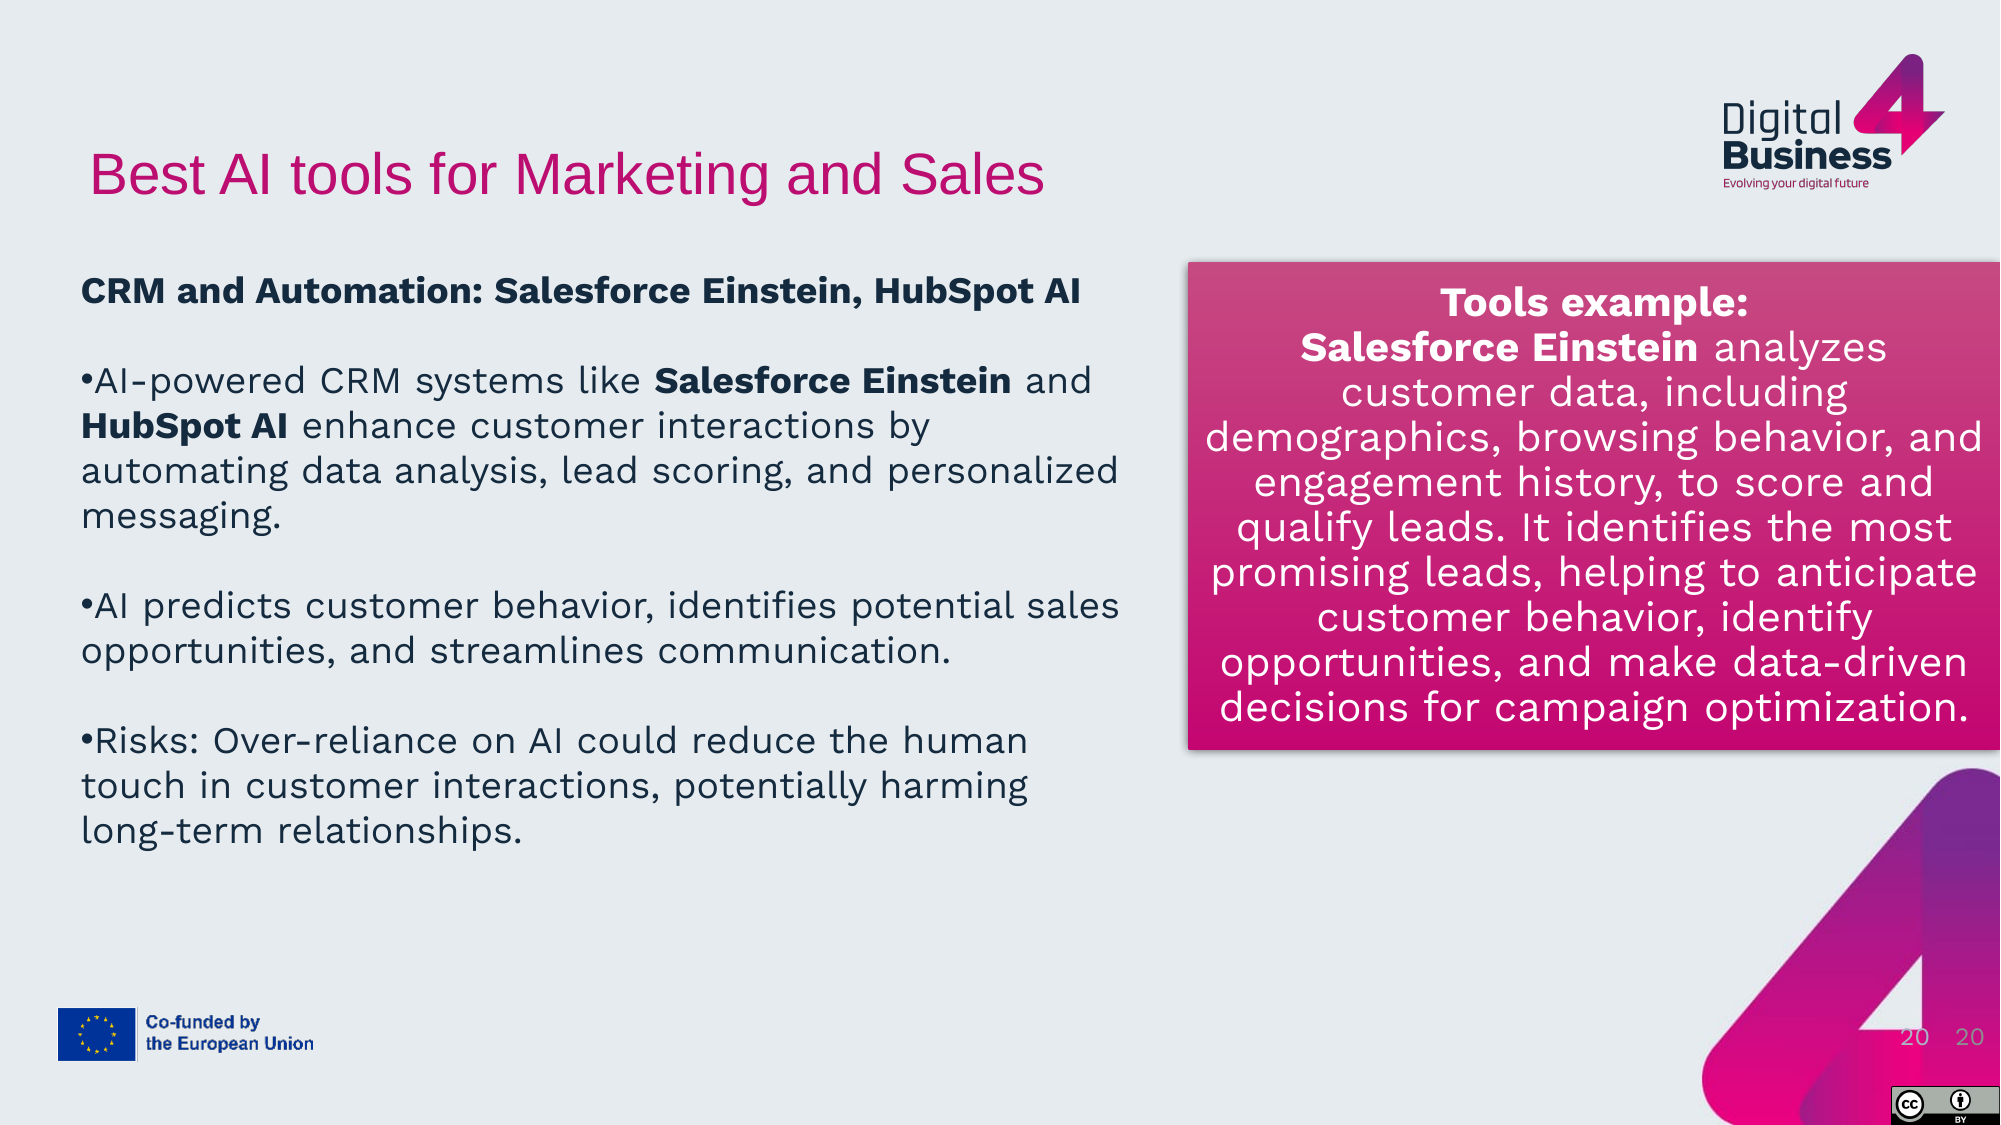

# Best AI tools for Marketing and Sales
CRM and Automation: Salesforce Einstein, HubSpot AI
AI-powered CRM systems like Salesforce Einstein and HubSpot AI enhance customer interactions by automating data analysis, lead scoring, and personalized messaging.
AI predicts customer behavior, identifies potential sales opportunities, and streamlines communication.
Risks: Over-reliance on AI could reduce the human touch in customer interactions, potentially harming long-term relationships.
Tools example:
Salesforce Einstein analyzes customer data, including demographics, browsing behavior, and engagement history, to score and qualify leads. It identifies the most promising leads, helping to anticipate customer behavior, identify opportunities, and make data-driven decisions for campaign optimization.
20